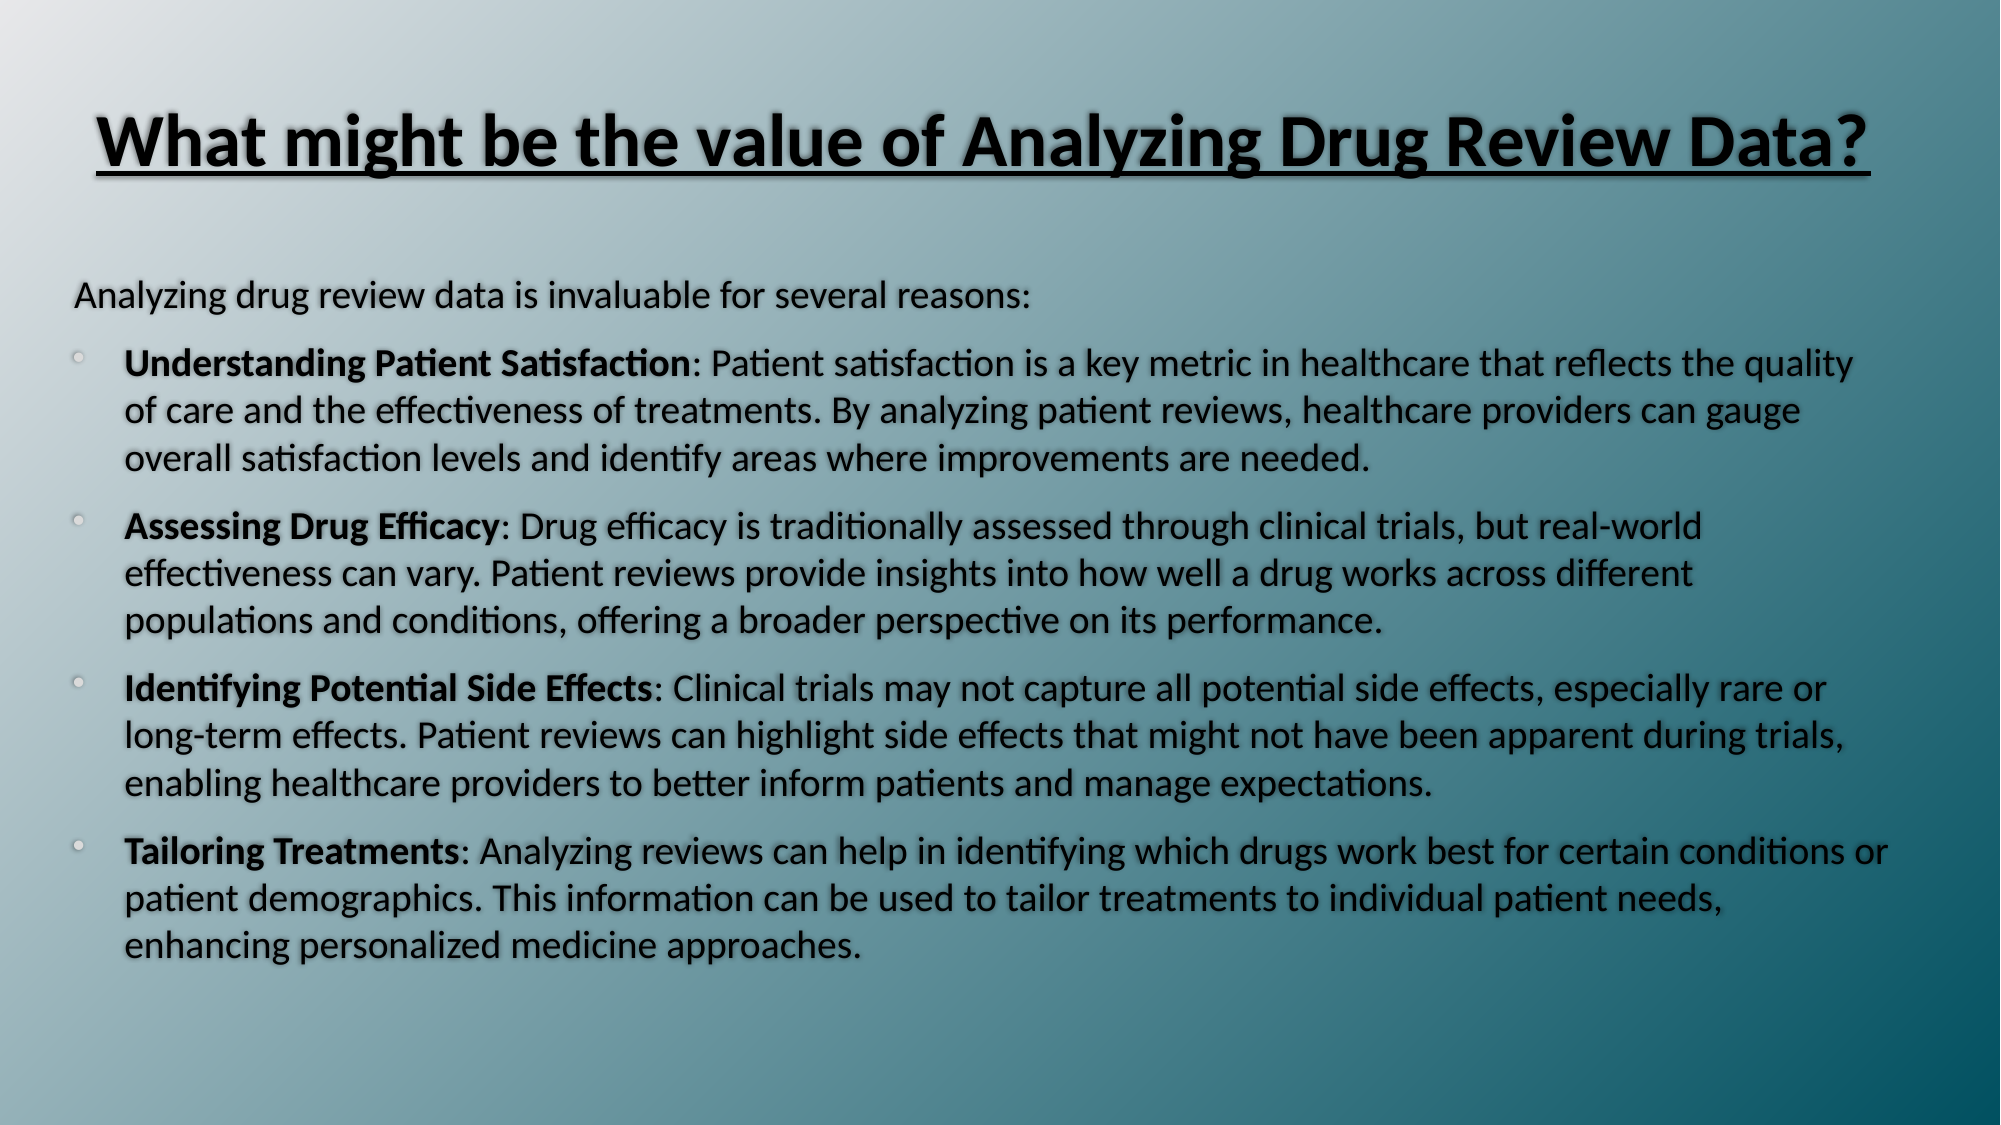

What might be the value of Analyzing Drug Review Data?

Analyzing drug review data is invaluable for several reasons:
Understanding Patient Satisfaction: Patient satisfaction is a key metric in healthcare that reflects the quality of care and the effectiveness of treatments. By analyzing patient reviews, healthcare providers can gauge overall satisfaction levels and identify areas where improvements are needed.
Assessing Drug Efficacy: Drug efficacy is traditionally assessed through clinical trials, but real-world effectiveness can vary. Patient reviews provide insights into how well a drug works across different populations and conditions, offering a broader perspective on its performance.
Identifying Potential Side Effects: Clinical trials may not capture all potential side effects, especially rare or long-term effects. Patient reviews can highlight side effects that might not have been apparent during trials, enabling healthcare providers to better inform patients and manage expectations.
Tailoring Treatments: Analyzing reviews can help in identifying which drugs work best for certain conditions or patient demographics. This information can be used to tailor treatments to individual patient needs, enhancing personalized medicine approaches.